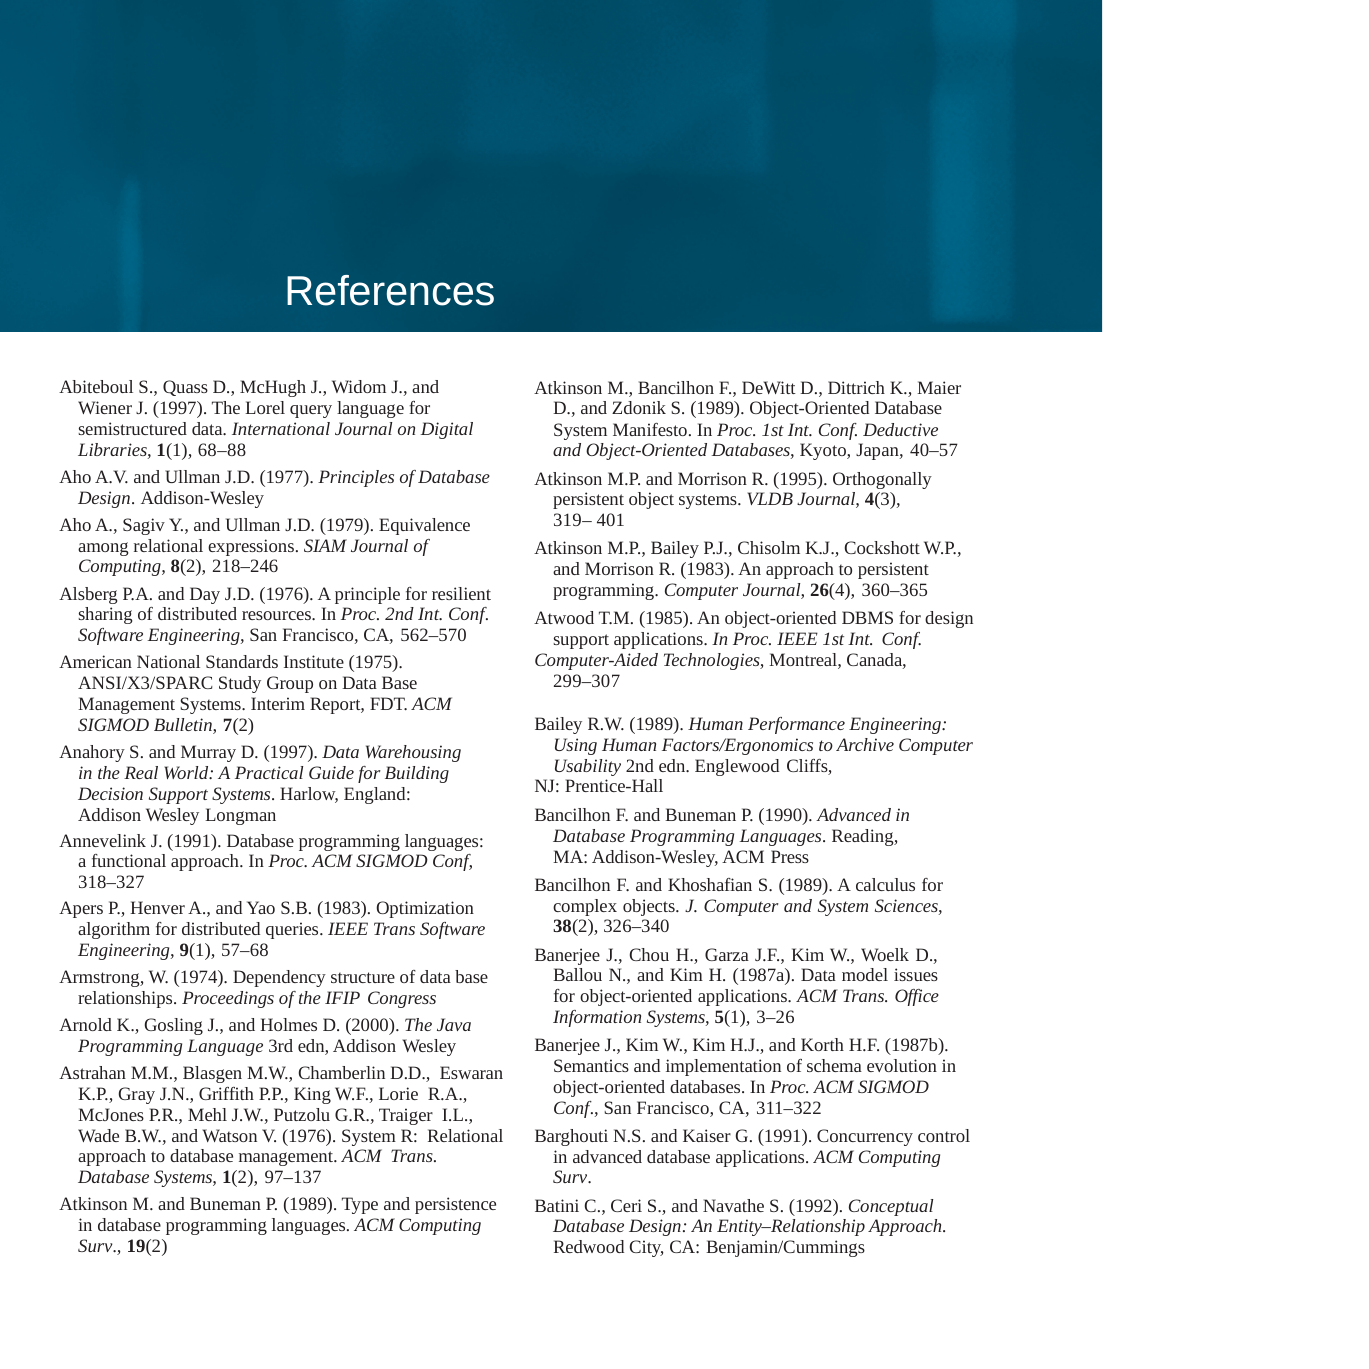

# References
Abiteboul S., Quass D., McHugh J., Widom J., and  Wiener J. (1997). The Lorel query language for  semistructured data. International Journal on Digital  Libraries, 1(1), 68–88
Aho A.V. and Ullman J.D. (1977). Principles of Database  Design. Addison-Wesley
Aho A., Sagiv Y., and Ullman J.D. (1979). Equivalence  among relational expressions. SIAM Journal of  Computing, 8(2), 218–246
Alsberg P.A. and Day J.D. (1976). A principle for resilient  sharing of distributed resources. In Proc. 2nd Int. Conf.  Software Engineering, San Francisco, CA, 562–570
American National Standards Institute (1975).  ANSI/X3/SPARC Study Group on Data Base  Management Systems. Interim Report, FDT. ACM  SIGMOD Bulletin, 7(2)
Anahory S. and Murray D. (1997). Data Warehousing  in the Real World: A Practical Guide for Building  Decision Support Systems. Harlow, England:  Addison Wesley Longman
Annevelink J. (1991). Database programming languages:  a functional approach. In Proc. ACM SIGMOD Conf,  318–327
Apers P., Henver A., and Yao S.B. (1983). Optimization  algorithm for distributed queries. IEEE Trans Software  Engineering, 9(1), 57–68
Armstrong, W. (1974). Dependency structure of data base  relationships. Proceedings of the IFIP Congress
Arnold K., Gosling J., and Holmes D. (2000). The Java  Programming Language 3rd edn, Addison Wesley
Astrahan M.M., Blasgen M.W., Chamberlin D.D.,  Eswaran K.P., Gray J.N., Griffith P.P., King W.F., Lorie  R.A., McJones P.R., Mehl J.W., Putzolu G.R., Traiger  I.L., Wade B.W., and Watson V. (1976). System R:  Relational approach to database management. ACM  Trans. Database Systems, 1(2), 97–137
Atkinson M. and Buneman P. (1989). Type and persistence  in database programming languages. ACM Computing  Surv., 19(2)
Atkinson M., Bancilhon F., DeWitt D., Dittrich K., Maier  D., and Zdonik S. (1989). Object-Oriented Database  System Manifesto. In Proc. 1st Int. Conf. Deductive  and Object-Oriented Databases, Kyoto, Japan, 40–57
Atkinson M.P. and Morrison R. (1995). Orthogonally  persistent object systems. VLDB Journal, 4(3),  319– 401
Atkinson M.P., Bailey P.J., Chisolm K.J., Cockshott W.P.,  and Morrison R. (1983). An approach to persistent  programming. Computer Journal, 26(4), 360–365
Atwood T.M. (1985). An object-oriented DBMS for design  support applications. In Proc. IEEE 1st Int. Conf.
Computer-Aided Technologies, Montreal, Canada,  299–307

Bailey R.W. (1989). Human Performance Engineering:  Using Human Factors/Ergonomics to Archive Computer  Usability 2nd edn. Englewood Cliffs,
NJ: Prentice-Hall
Bancilhon F. and Buneman P. (1990). Advanced in  Database Programming Languages. Reading,  MA: Addison-Wesley, ACM Press
Bancilhon F. and Khoshafian S. (1989). A calculus for  complex objects. J. Computer and System Sciences,  38(2), 326–340
Banerjee J., Chou H., Garza J.F., Kim W., Woelk D.,  Ballou N., and Kim H. (1987a). Data model issues  for object-oriented applications. ACM Trans. Office  Information Systems, 5(1), 3–26
Banerjee J., Kim W., Kim H.J., and Korth H.F. (1987b).  Semantics and implementation of schema evolution in  object-oriented databases. In Proc. ACM SIGMOD  Conf., San Francisco, CA, 311–322
Barghouti N.S. and Kaiser G. (1991). Concurrency control  in advanced database applications. ACM Computing  Surv.
Batini C., Ceri S., and Navathe S. (1992). Conceptual  Database Design: An Entity–Relationship Approach.  Redwood City, CA: Benjamin/Cummings